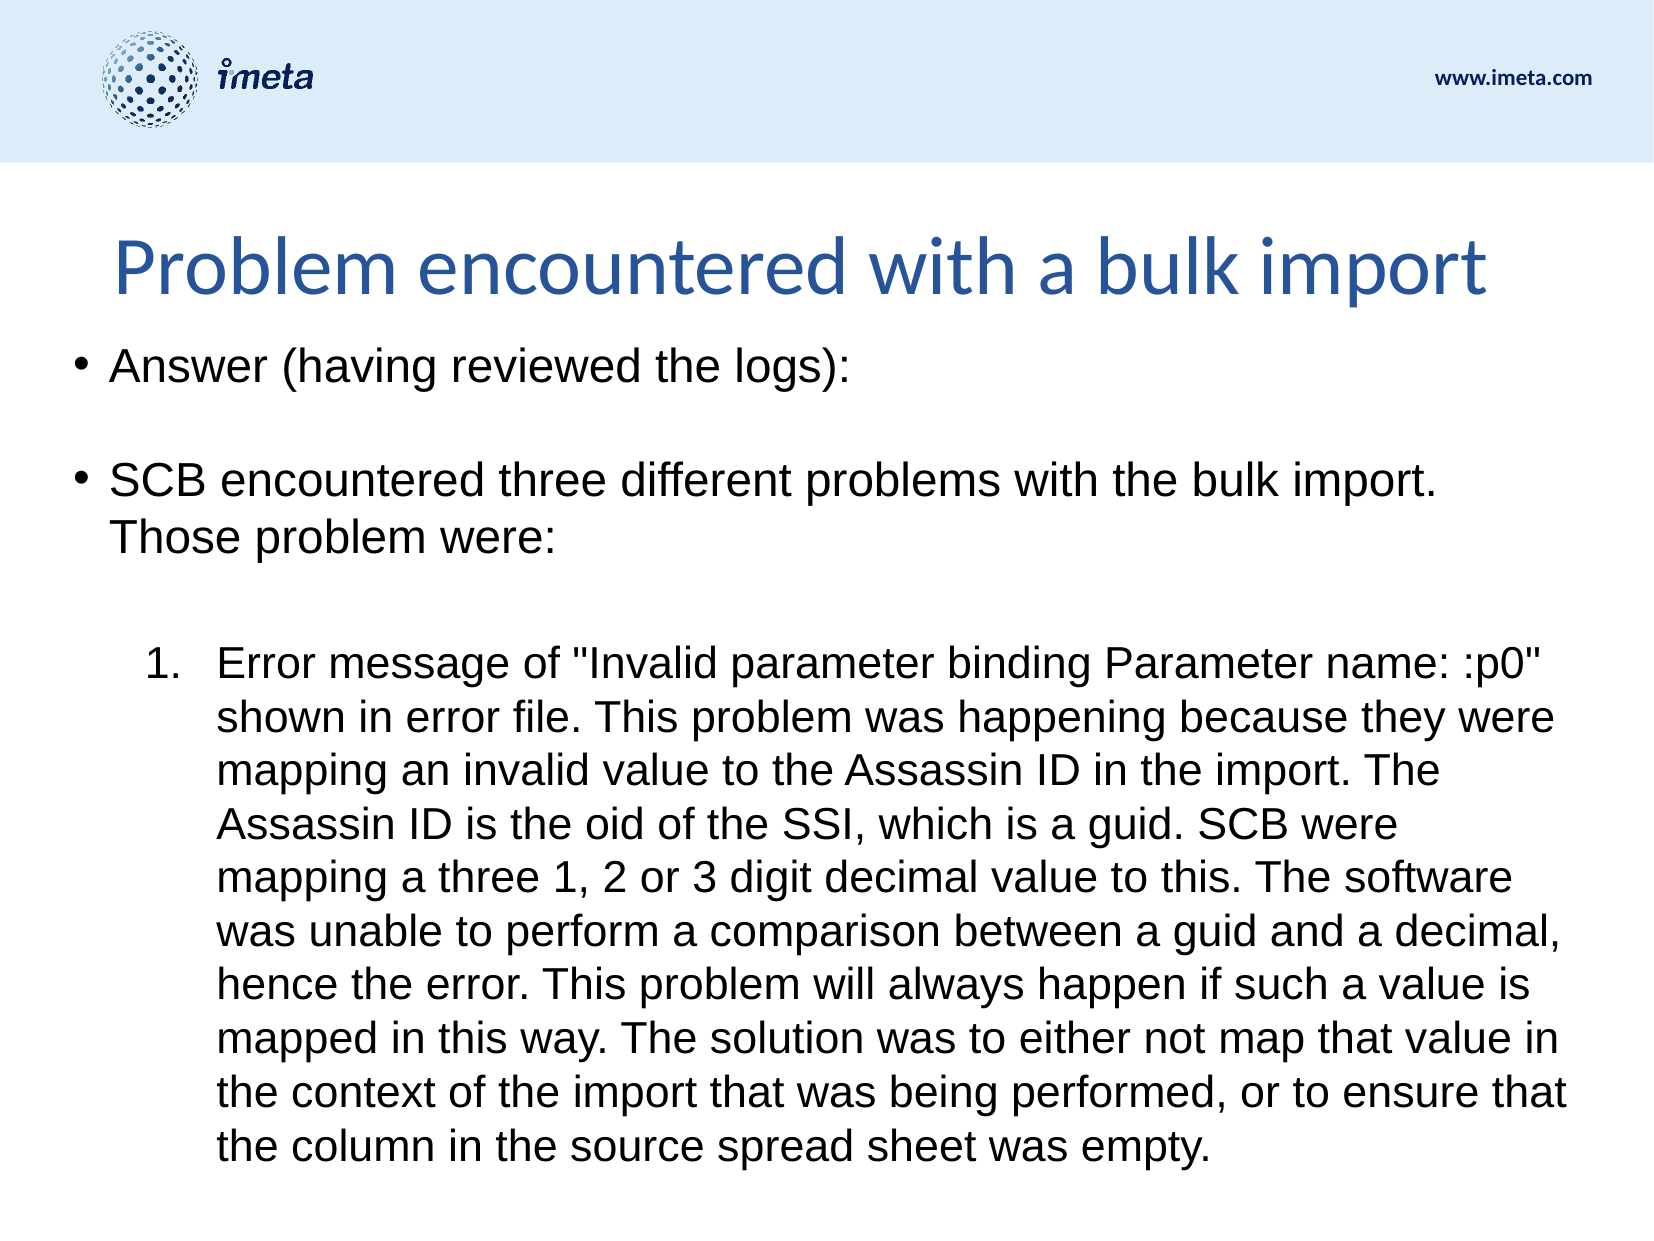

# Problem encountered with a bulk import
Answer (having reviewed the logs):

SCB encountered three different problems with the bulk import. Those problem were:

Error message of "Invalid parameter binding Parameter name: :p0" shown in error file. This problem was happening because they were mapping an invalid value to the Assassin ID in the import. The Assassin ID is the oid of the SSI, which is a guid. SCB were mapping a three 1, 2 or 3 digit decimal value to this. The software was unable to perform a comparison between a guid and a decimal, hence the error. This problem will always happen if such a value is mapped in this way. The solution was to either not map that value in the context of the import that was being performed, or to ensure that the column in the source spread sheet was empty.